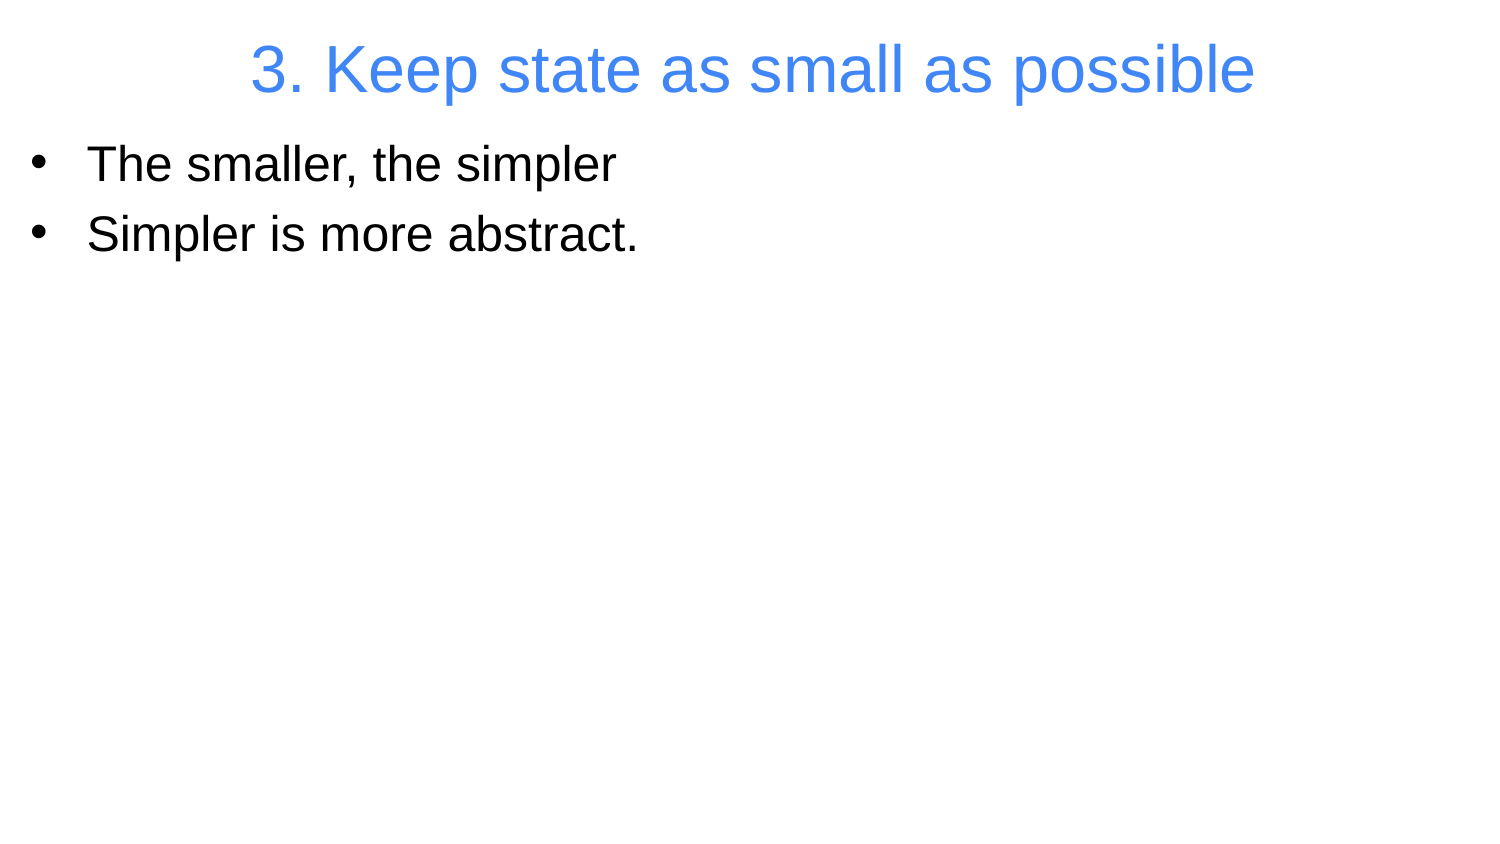

# 3. Keep state as small as possible
The smaller, the simpler
Simpler is more abstract.